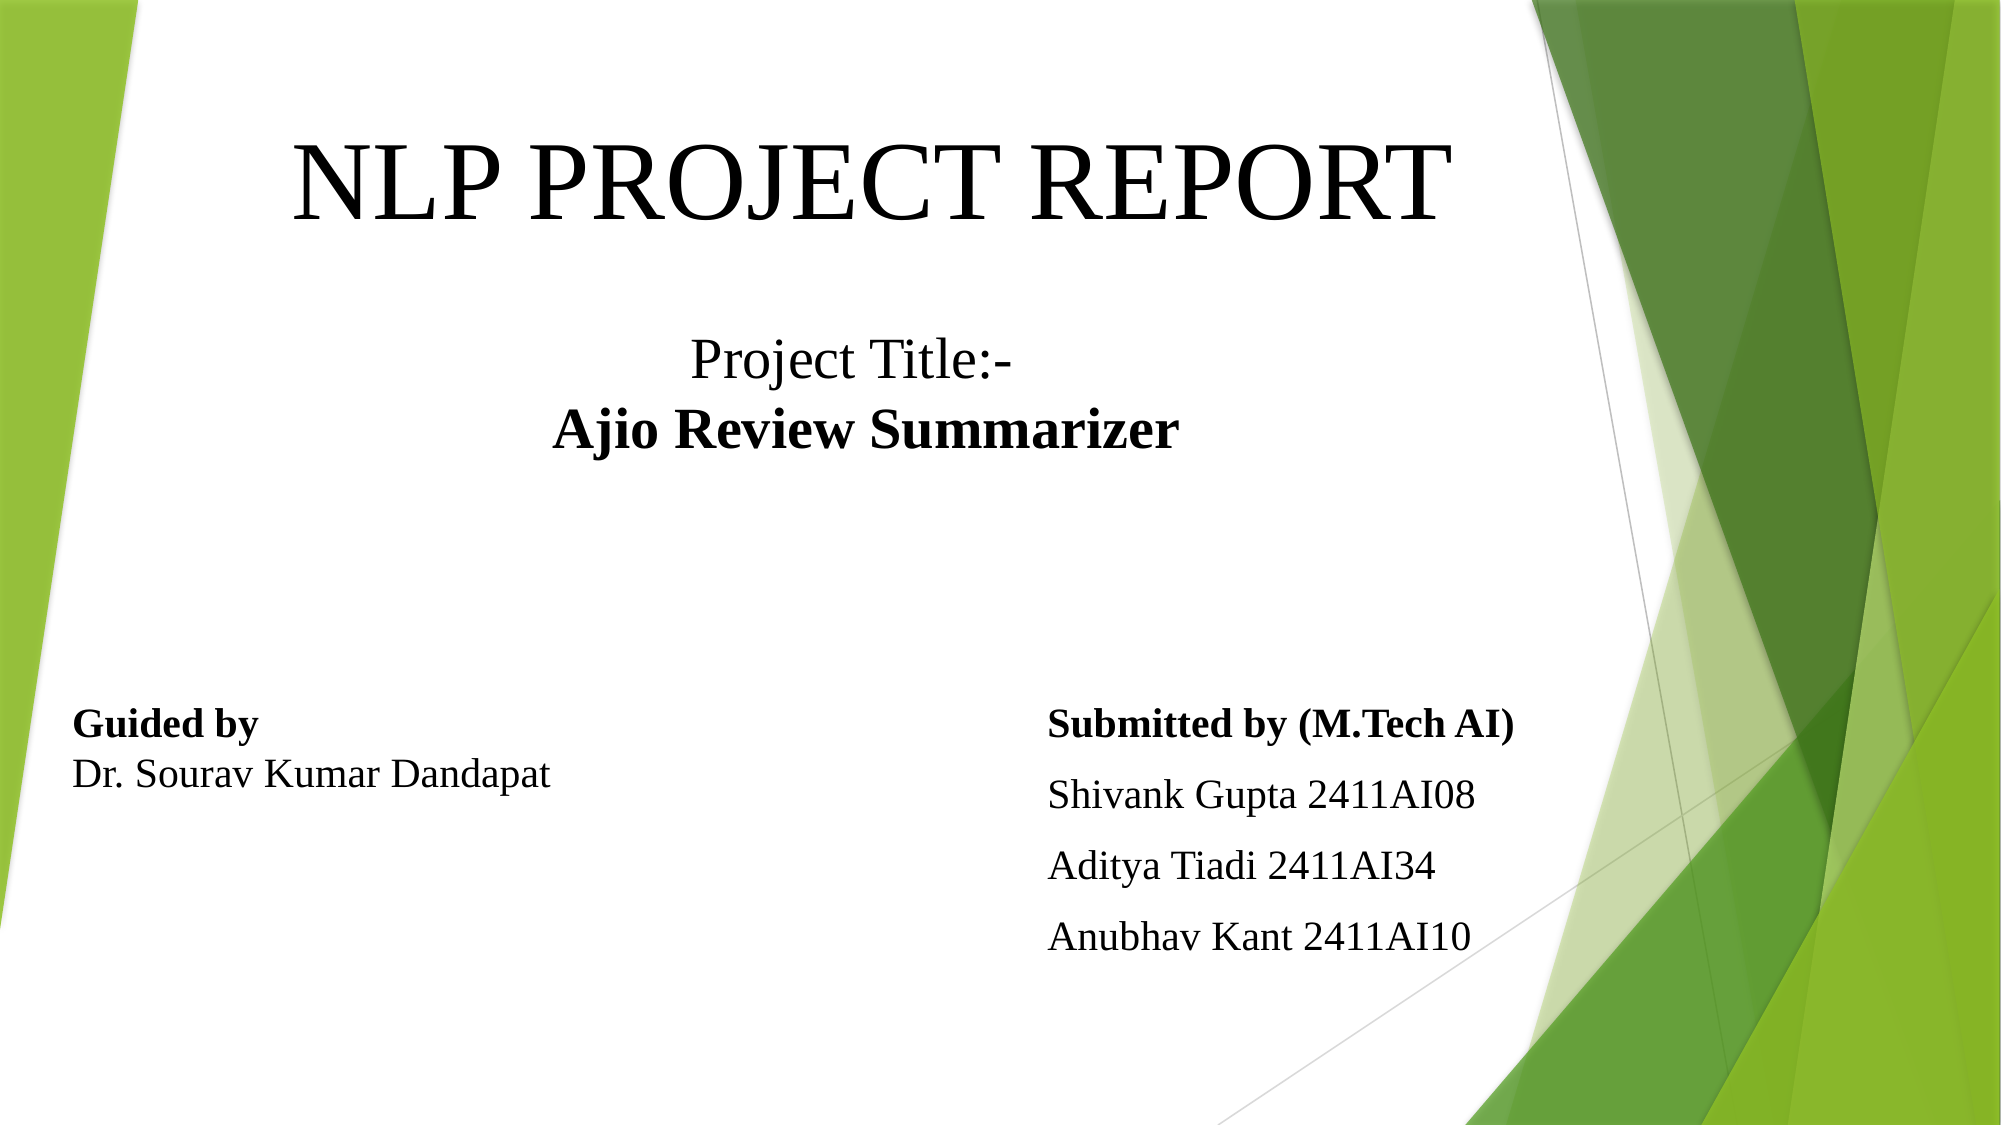

# NLP PROJECT REPORT
Project Title:-
Ajio Review Summarizer
Guided by
Dr. Sourav Kumar Dandapat
Submitted by (M.Tech AI)
Shivank Gupta 2411AI08
Aditya Tiadi 2411AI34
Anubhav Kant 2411AI10